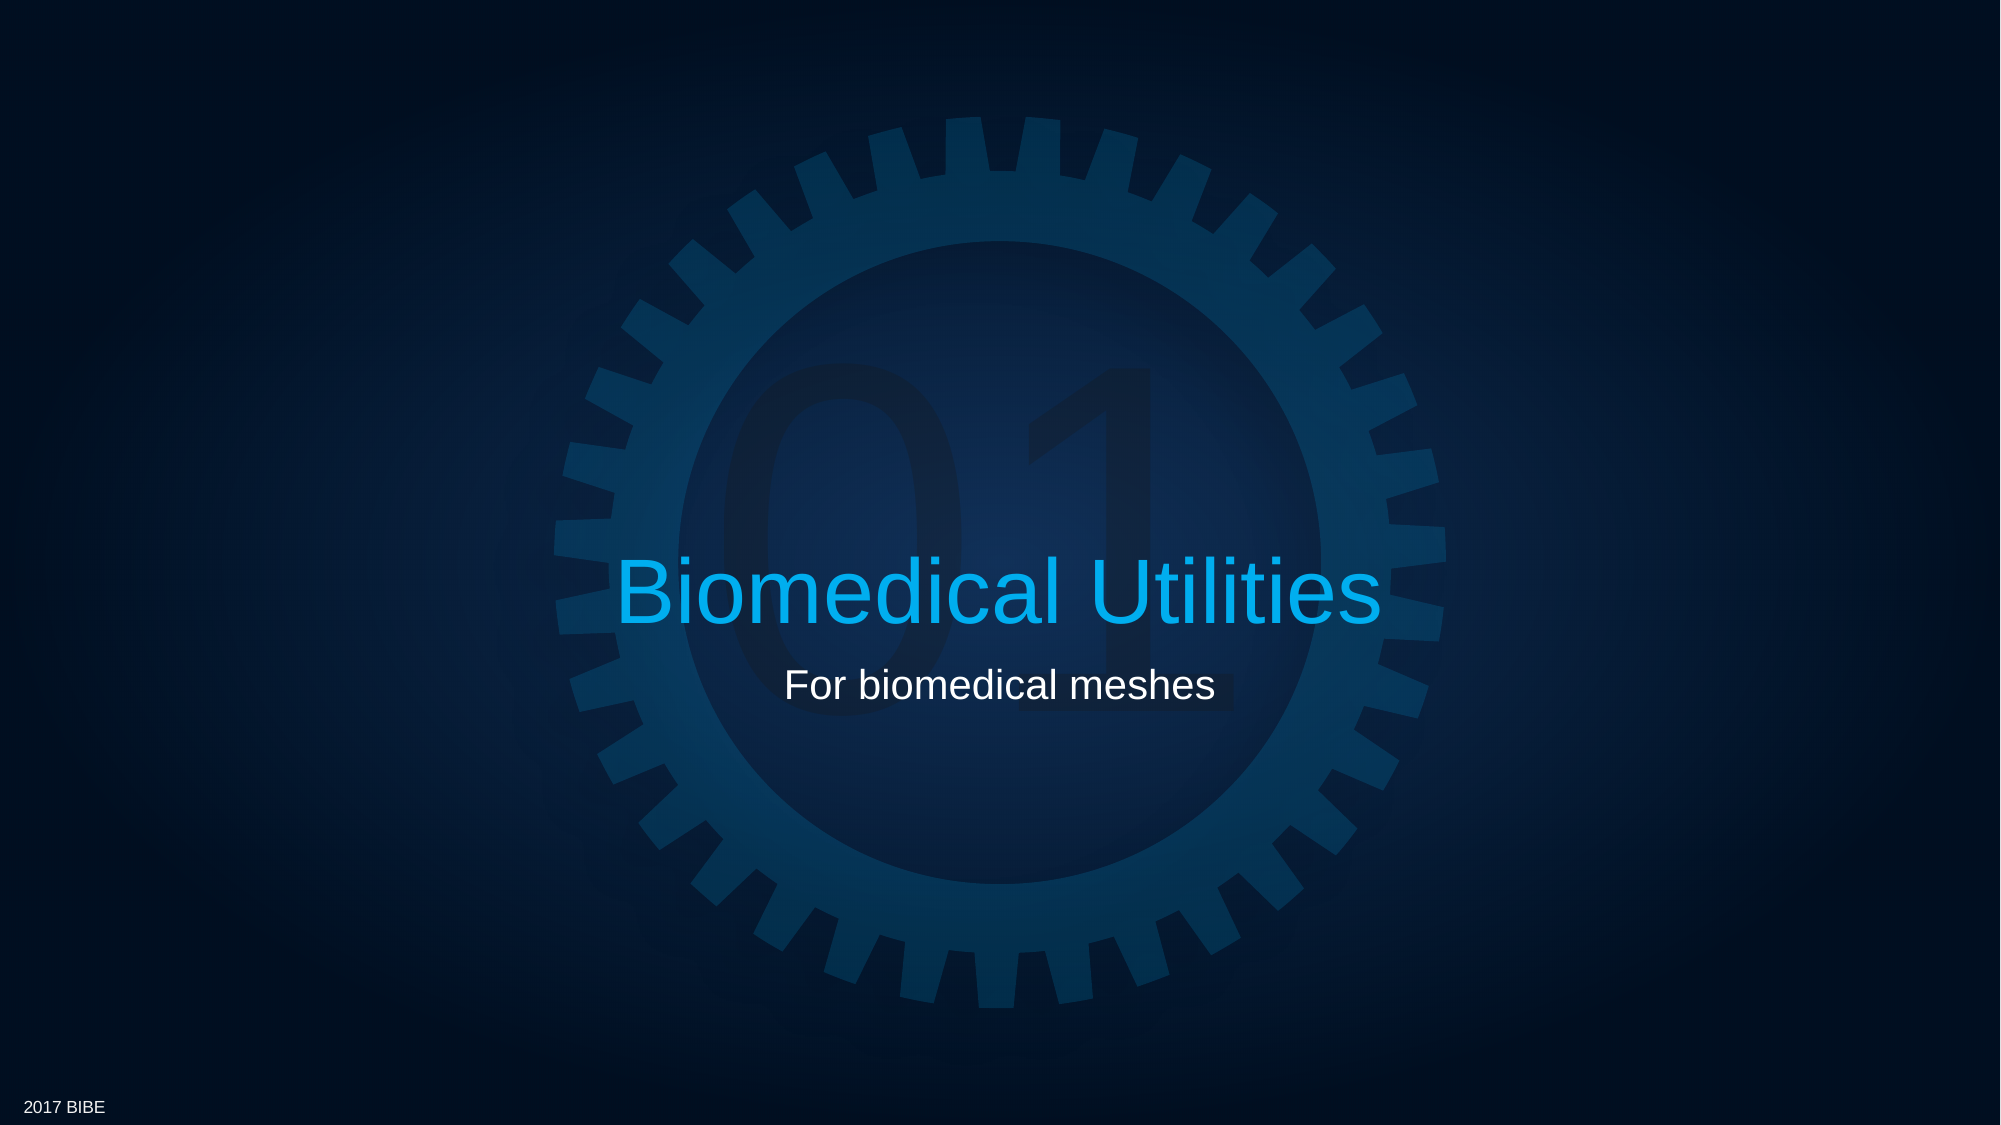

# Biomedical Utilities
For biomedical meshes
2017 BIBE